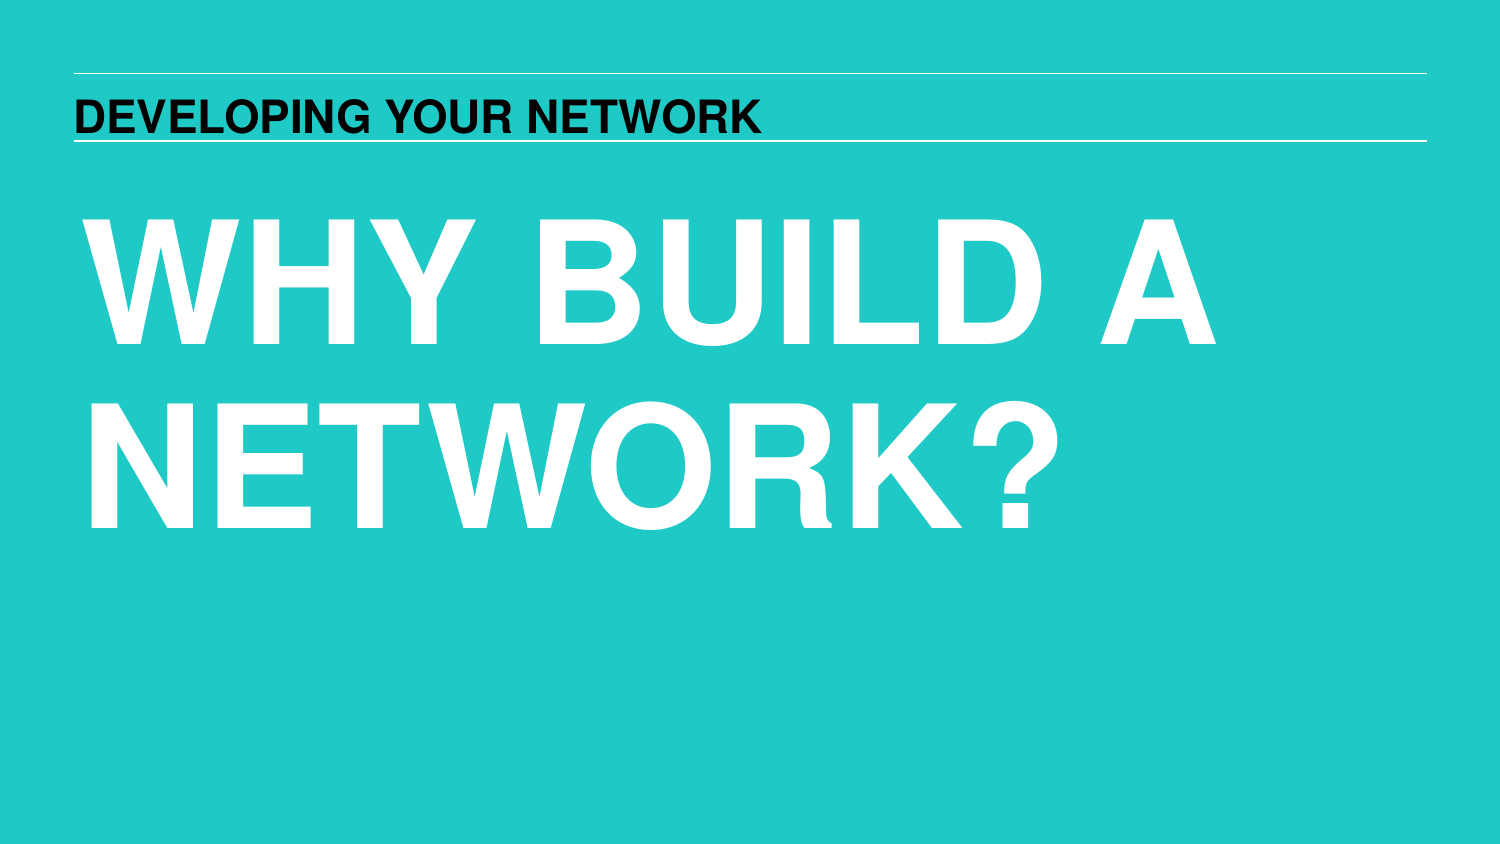

DEVELOPING YOUR NETWORK
WHY BUILD A NETWORK?